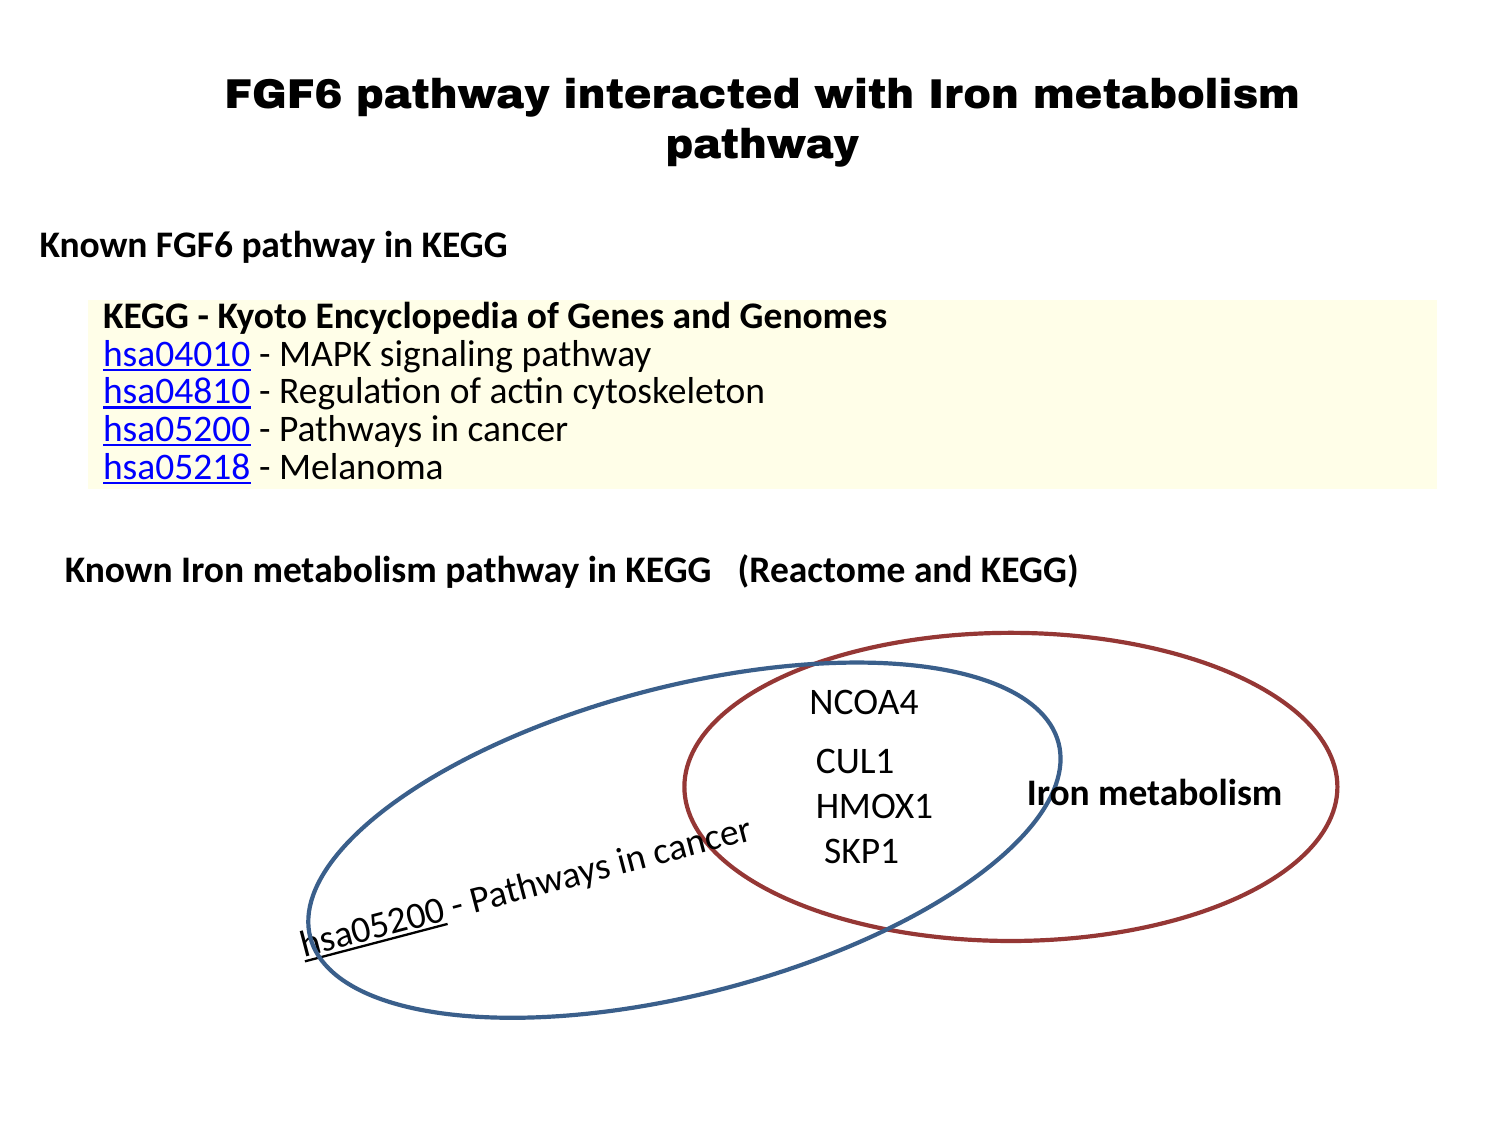

FGF6 pathway interacted with Iron metabolism pathway
Known FGF6 pathway in KEGG
|  | KEGG - Kyoto Encyclopedia of Genes and Genomes hsa04010 - MAPK signaling pathway hsa04810 - Regulation of actin cytoskeleton hsa05200 - Pathways in cancer hsa05218 - Melanoma |
| --- | --- |
Known Iron metabolism pathway in KEGG
(Reactome and KEGG)

NCOA4

CUL1                HMOX1             SKP1
Iron metabolism
hsa05200 - Pathways in cancer